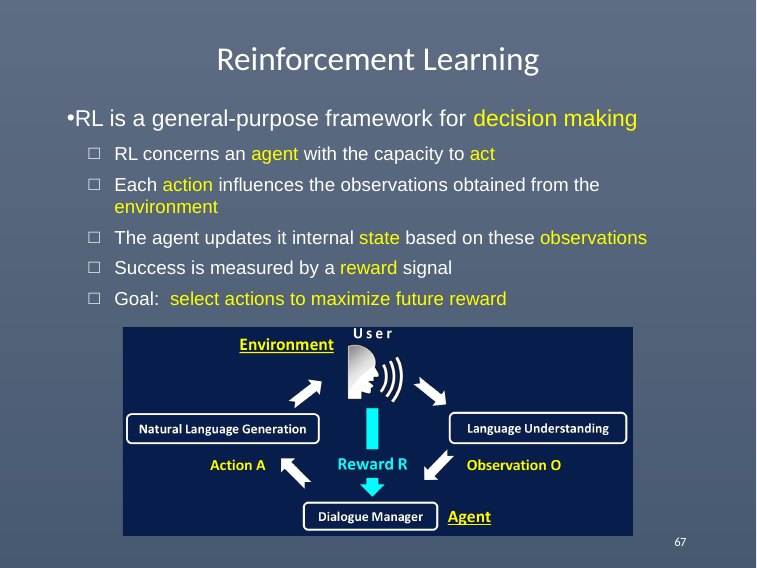

# Reinforcement Learning
RL is a general-purpose framework for decision making
RL concerns an agent with the capacity to act
Each action influences the observations obtained from the environment
The agent updates it internal state based on these observations
Success is measured by a reward signal
Goal:  select actions to maximize future reward

67